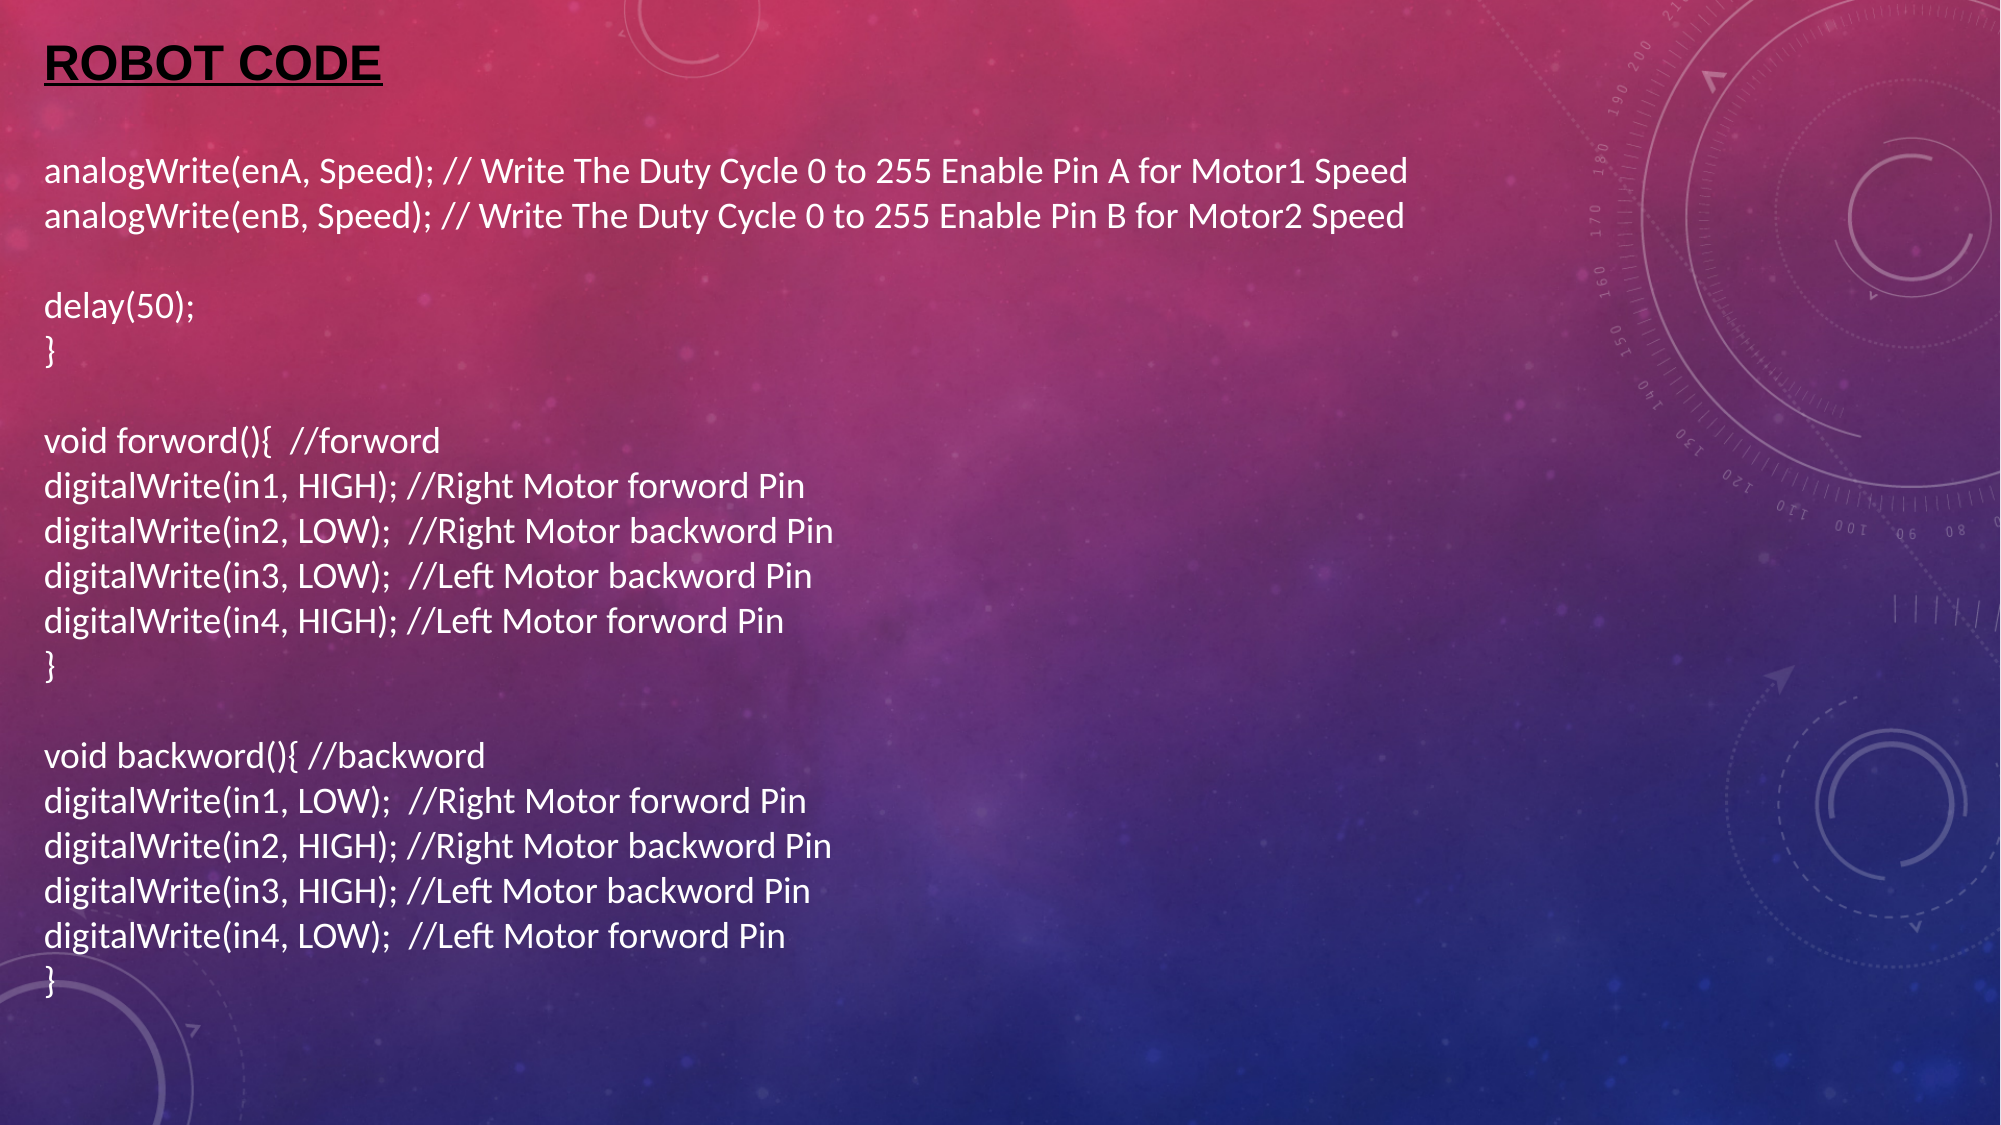

ROBOT CODE

analogWrite(enA, Speed); // Write The Duty Cycle 0 to 255 Enable Pin A for Motor1 Speed
analogWrite(enB, Speed); // Write The Duty Cycle 0 to 255 Enable Pin B for Motor2 Speed

delay(50);
}

void forword(){  //forword
digitalWrite(in1, HIGH); //Right Motor forword Pin
digitalWrite(in2, LOW);  //Right Motor backword Pin
digitalWrite(in3, LOW);  //Left Motor backword Pin
digitalWrite(in4, HIGH); //Left Motor forword Pin
}

void backword(){ //backword
digitalWrite(in1, LOW);  //Right Motor forword Pin
digitalWrite(in2, HIGH); //Right Motor backword Pin
digitalWrite(in3, HIGH); //Left Motor backword Pin
digitalWrite(in4, LOW);  //Left Motor forword Pin
}